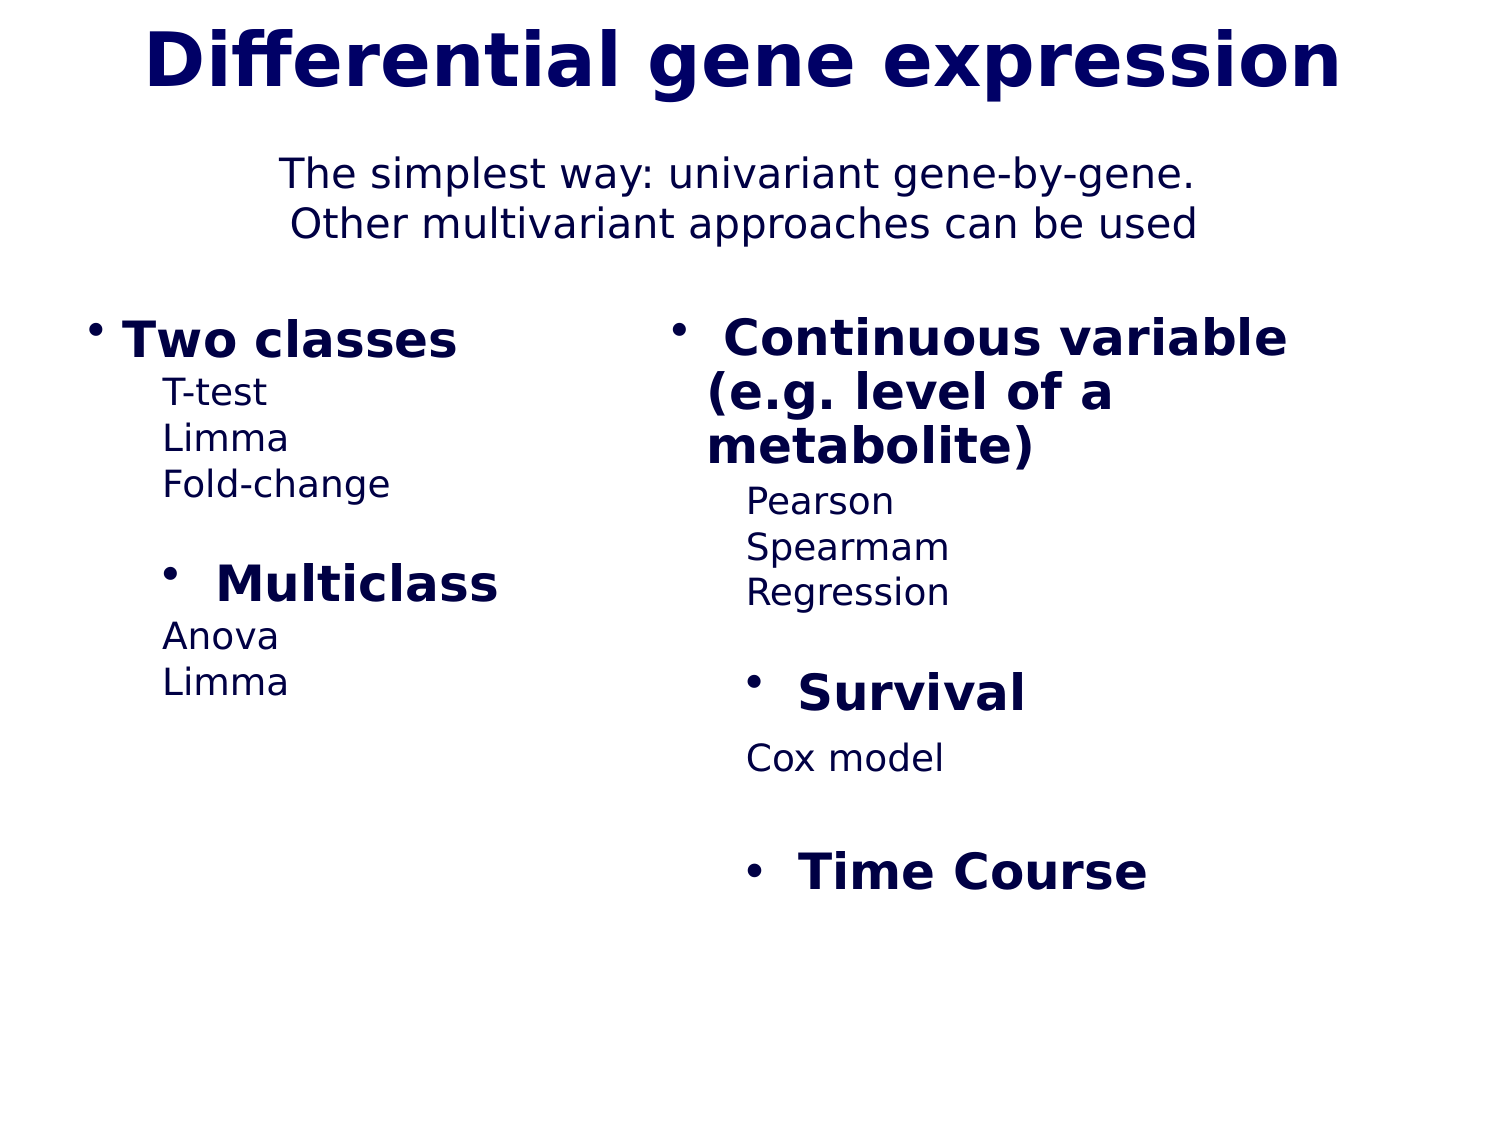

# Differential gene expression The simplest way: univariant gene-by-gene. Other multivariant approaches can be used
 Continuous variable (e.g. level of a metabolite)
Pearson
Spearmam
Regression

 Survival
Cox model

 Time Course

Two classes
T-test
Limma
Fold-change

 Multiclass
Anova
Limma